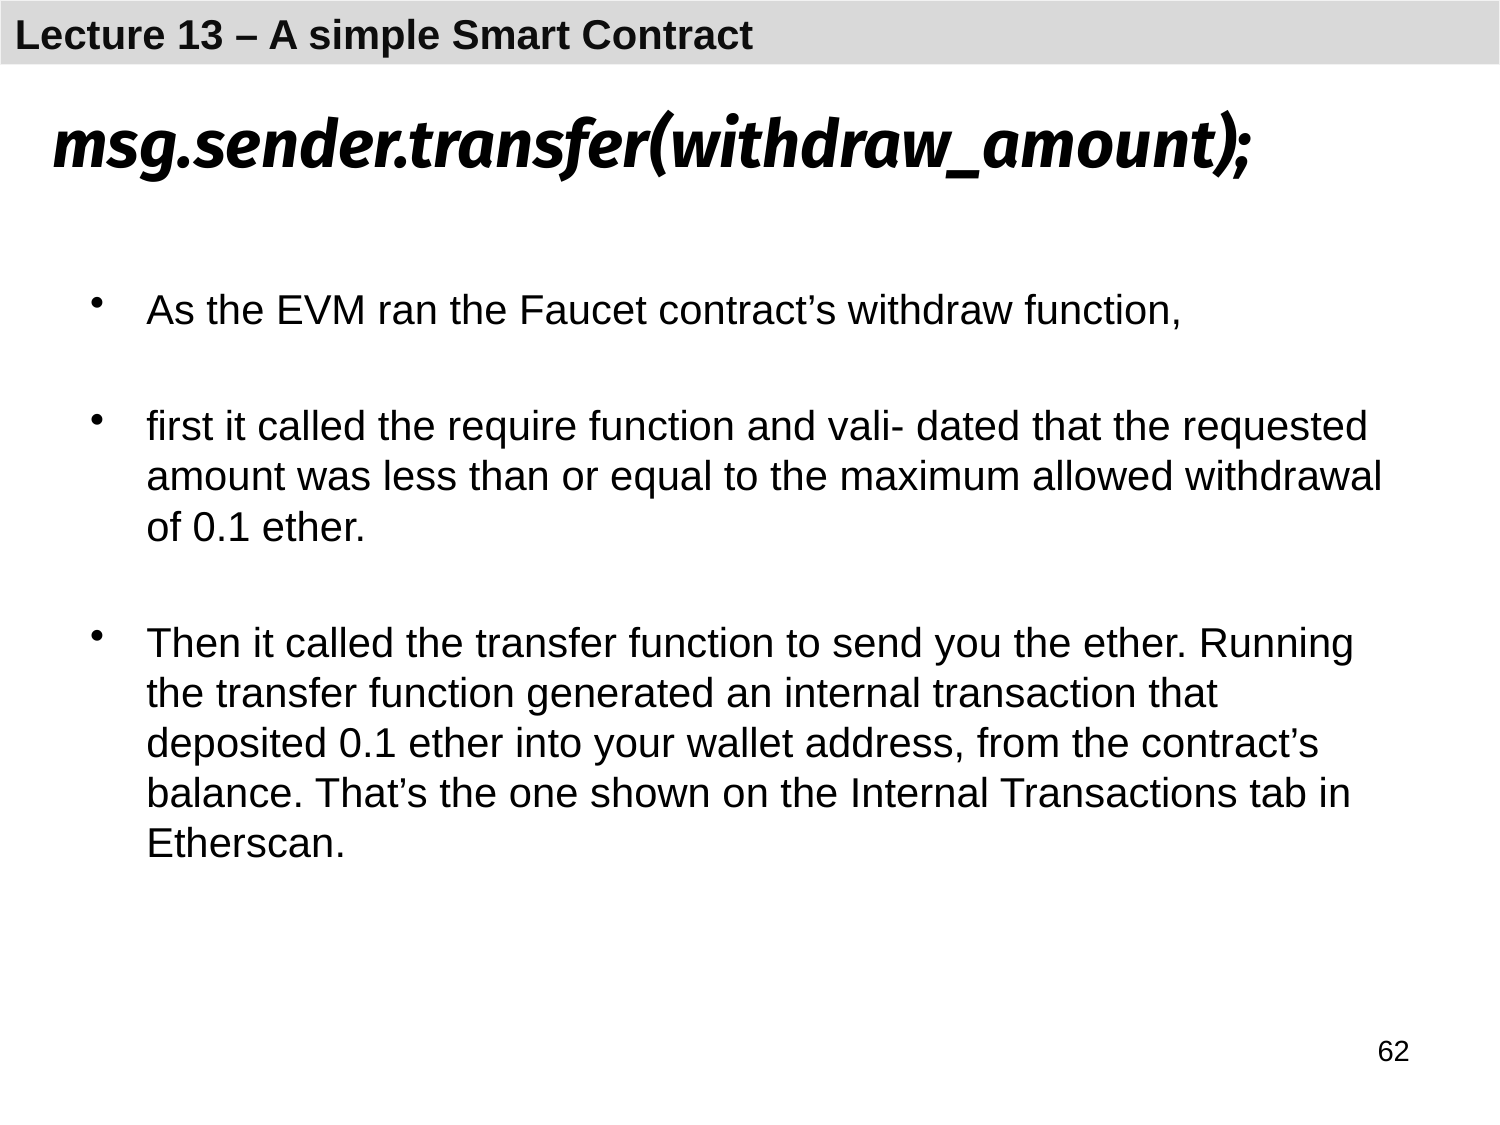

# msg.sender.transfer(withdraw_amount);
As the EVM ran the Faucet contract’s withdraw function,

first it called the require function and vali‐ dated that the requested amount was less than or equal to the maximum allowed withdrawal of 0.1 ether.

Then it called the transfer function to send you the ether. Running the transfer function generated an internal transaction that deposited 0.1 ether into your wallet address, from the contract’s balance. That’s the one shown on the Internal Transactions tab in Etherscan.

62